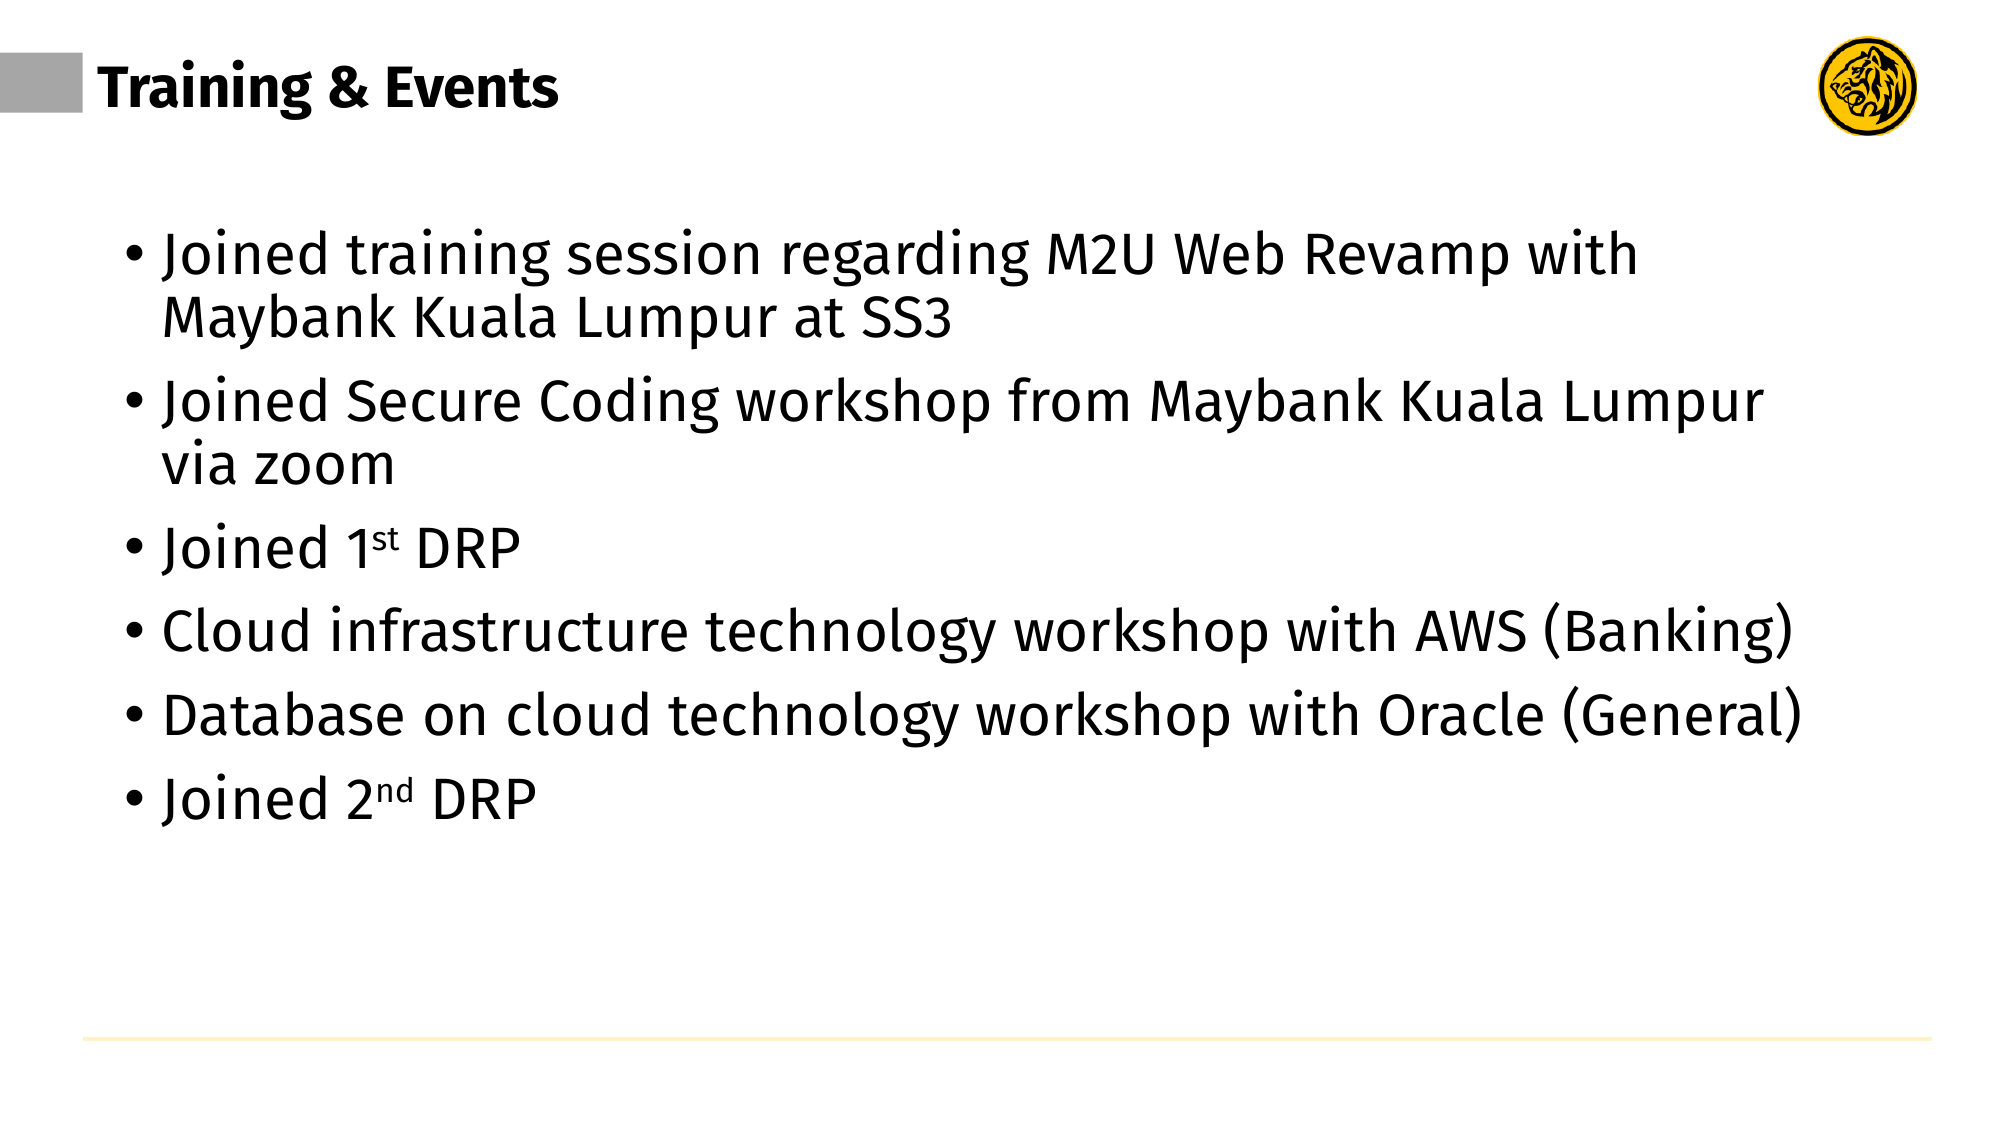

# Training & Events
Joined training session regarding M2U Web Revamp with Maybank Kuala Lumpur at SS3
Joined Secure Coding workshop from Maybank Kuala Lumpur via zoom
Joined 1st DRP
Cloud infrastructure technology workshop with AWS (Banking)
Database on cloud technology workshop with Oracle (General)
Joined 2nd DRP